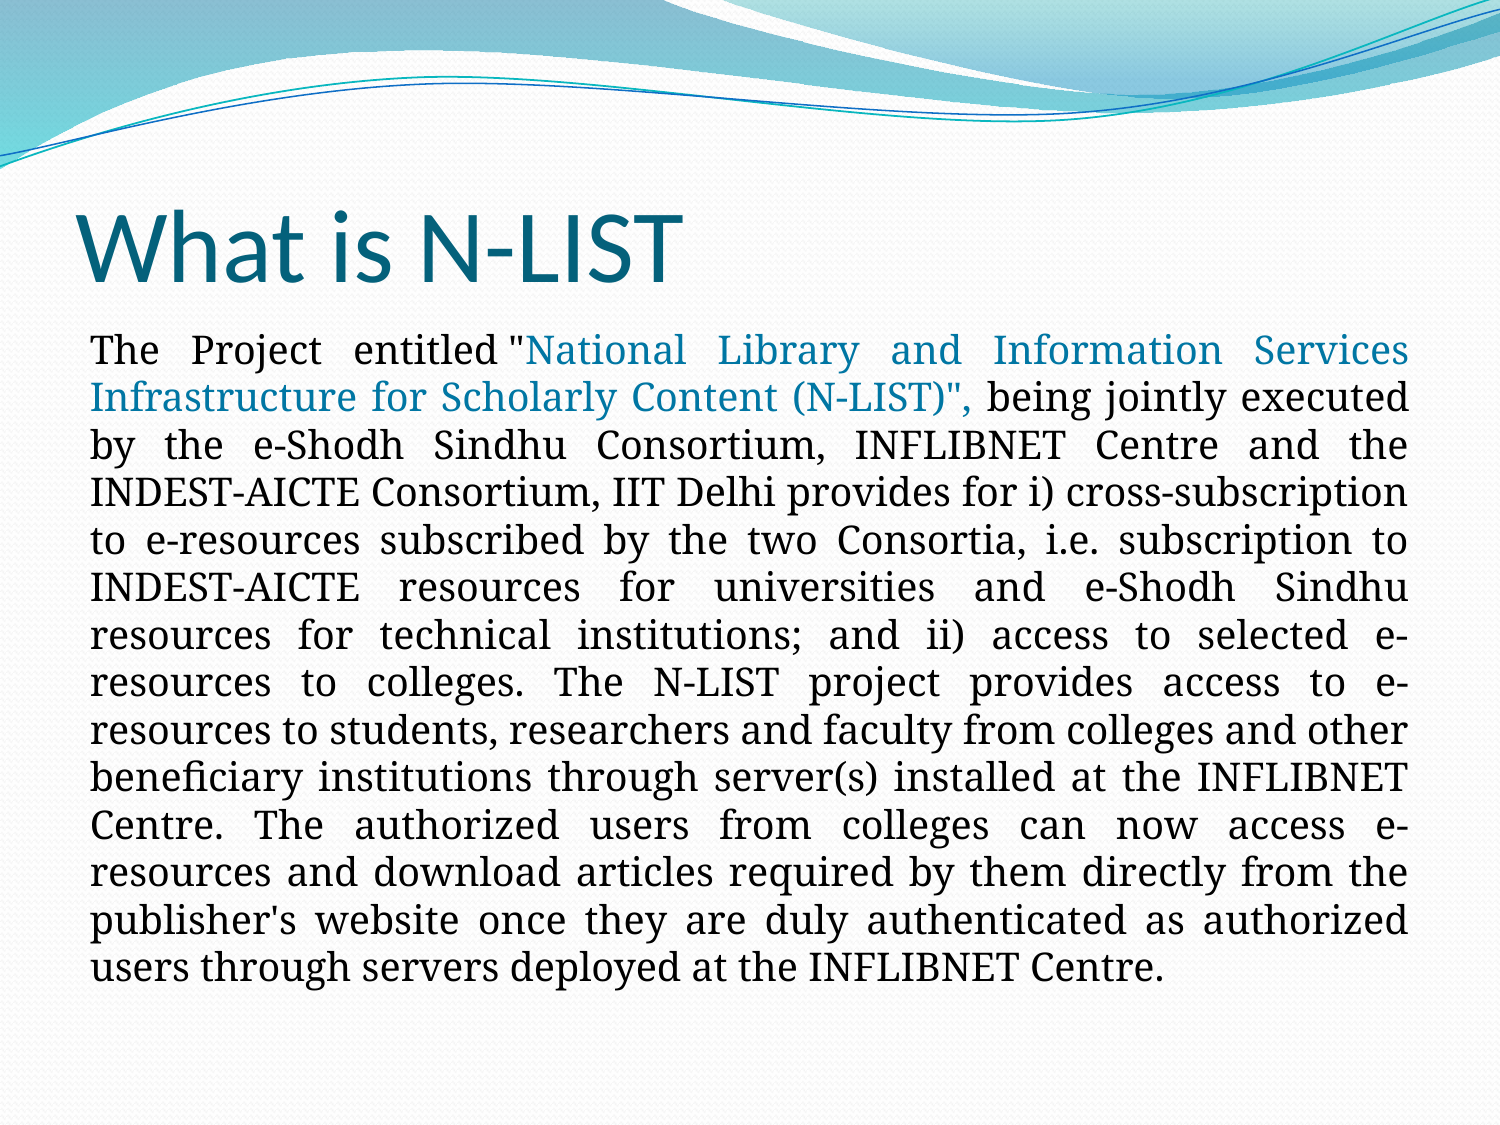

# What is N-LIST
The Project entitled "National Library and Information Services Infrastructure for Scholarly Content (N-LIST)", being jointly executed by the e-Shodh Sindhu Consortium, INFLIBNET Centre and the INDEST-AICTE Consortium, IIT Delhi provides for i) cross-subscription to e-resources subscribed by the two Consortia, i.e. subscription to INDEST-AICTE resources for universities and e-Shodh Sindhu resources for technical institutions; and ii) access to selected e-resources to colleges. The N-LIST project provides access to e-resources to students, researchers and faculty from colleges and other beneficiary institutions through server(s) installed at the INFLIBNET Centre. The authorized users from colleges can now access e-resources and download articles required by them directly from the publisher's website once they are duly authenticated as authorized users through servers deployed at the INFLIBNET Centre.